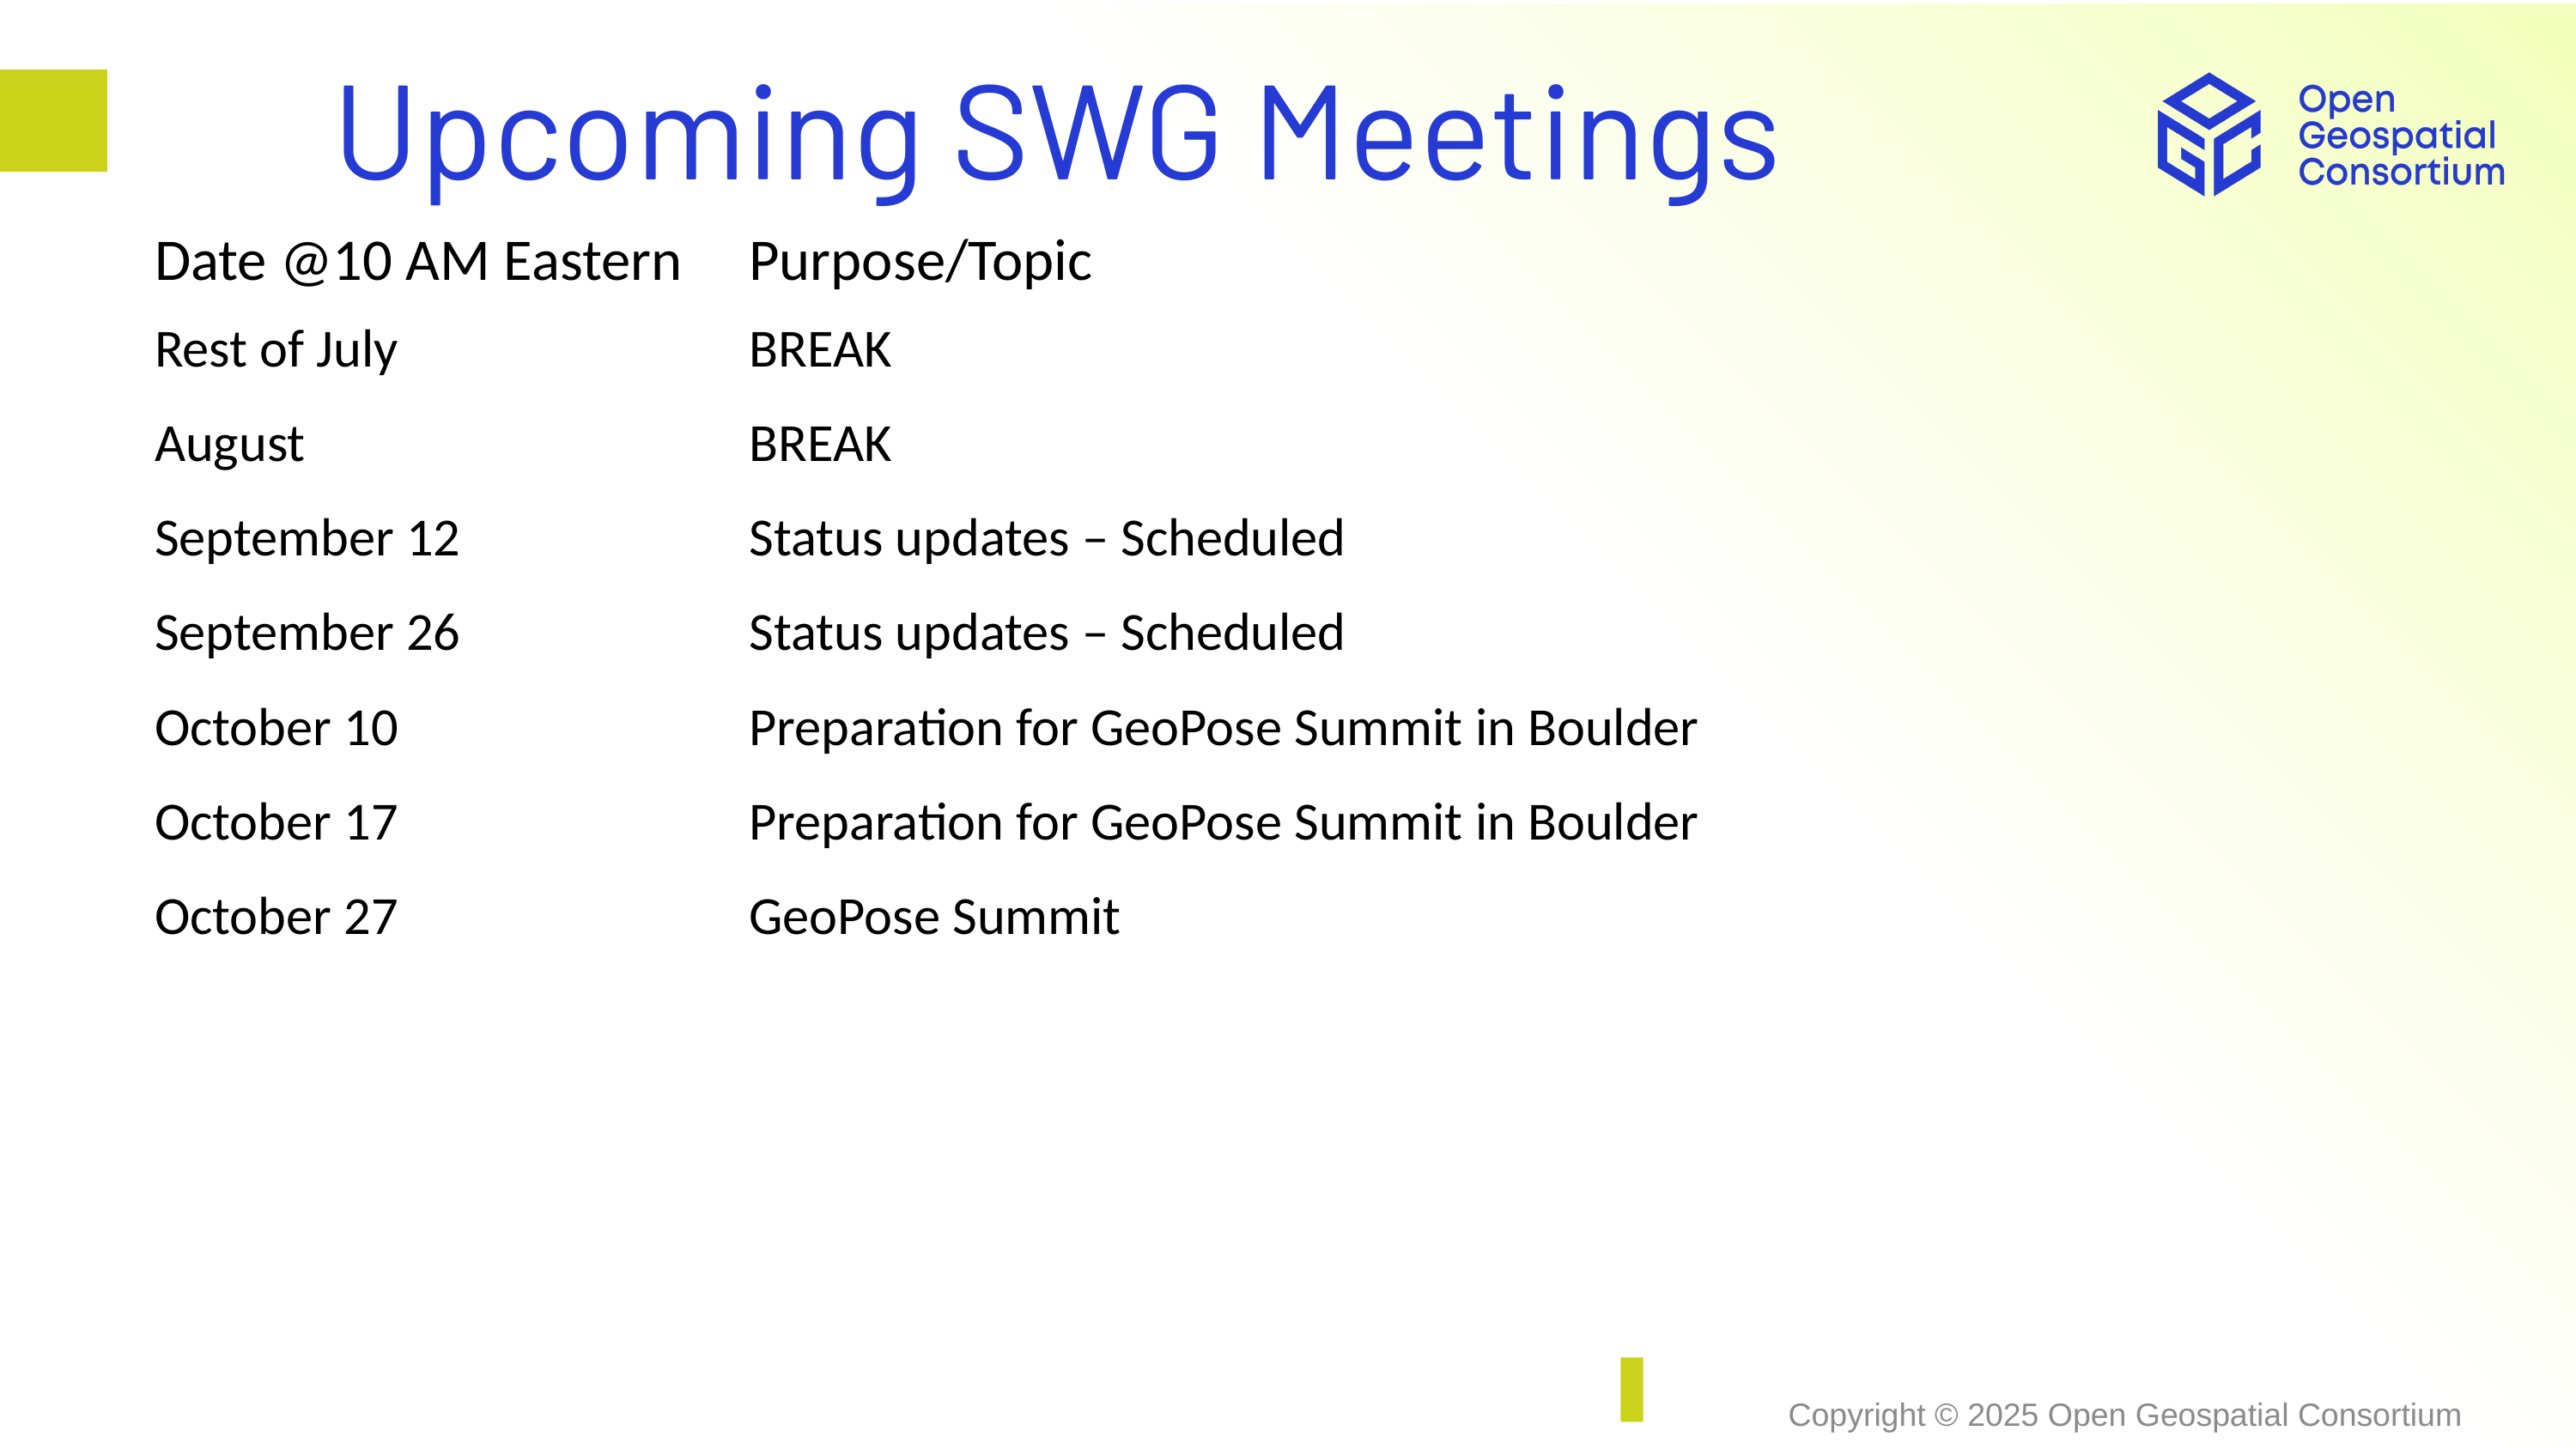

# Upcoming SWG Meetings
| Date @10 AM Eastern | Purpose/Topic |
| --- | --- |
| Rest of July | BREAK |
| August | BREAK |
| September 12 | Status updates – Scheduled |
| September 26 | Status updates – Scheduled |
| October 10 | Preparation for GeoPose Summit in Boulder |
| October 17 | Preparation for GeoPose Summit in Boulder |
| October 27 | GeoPose Summit |
Copyright © 2025 Open Geospatial Consortium